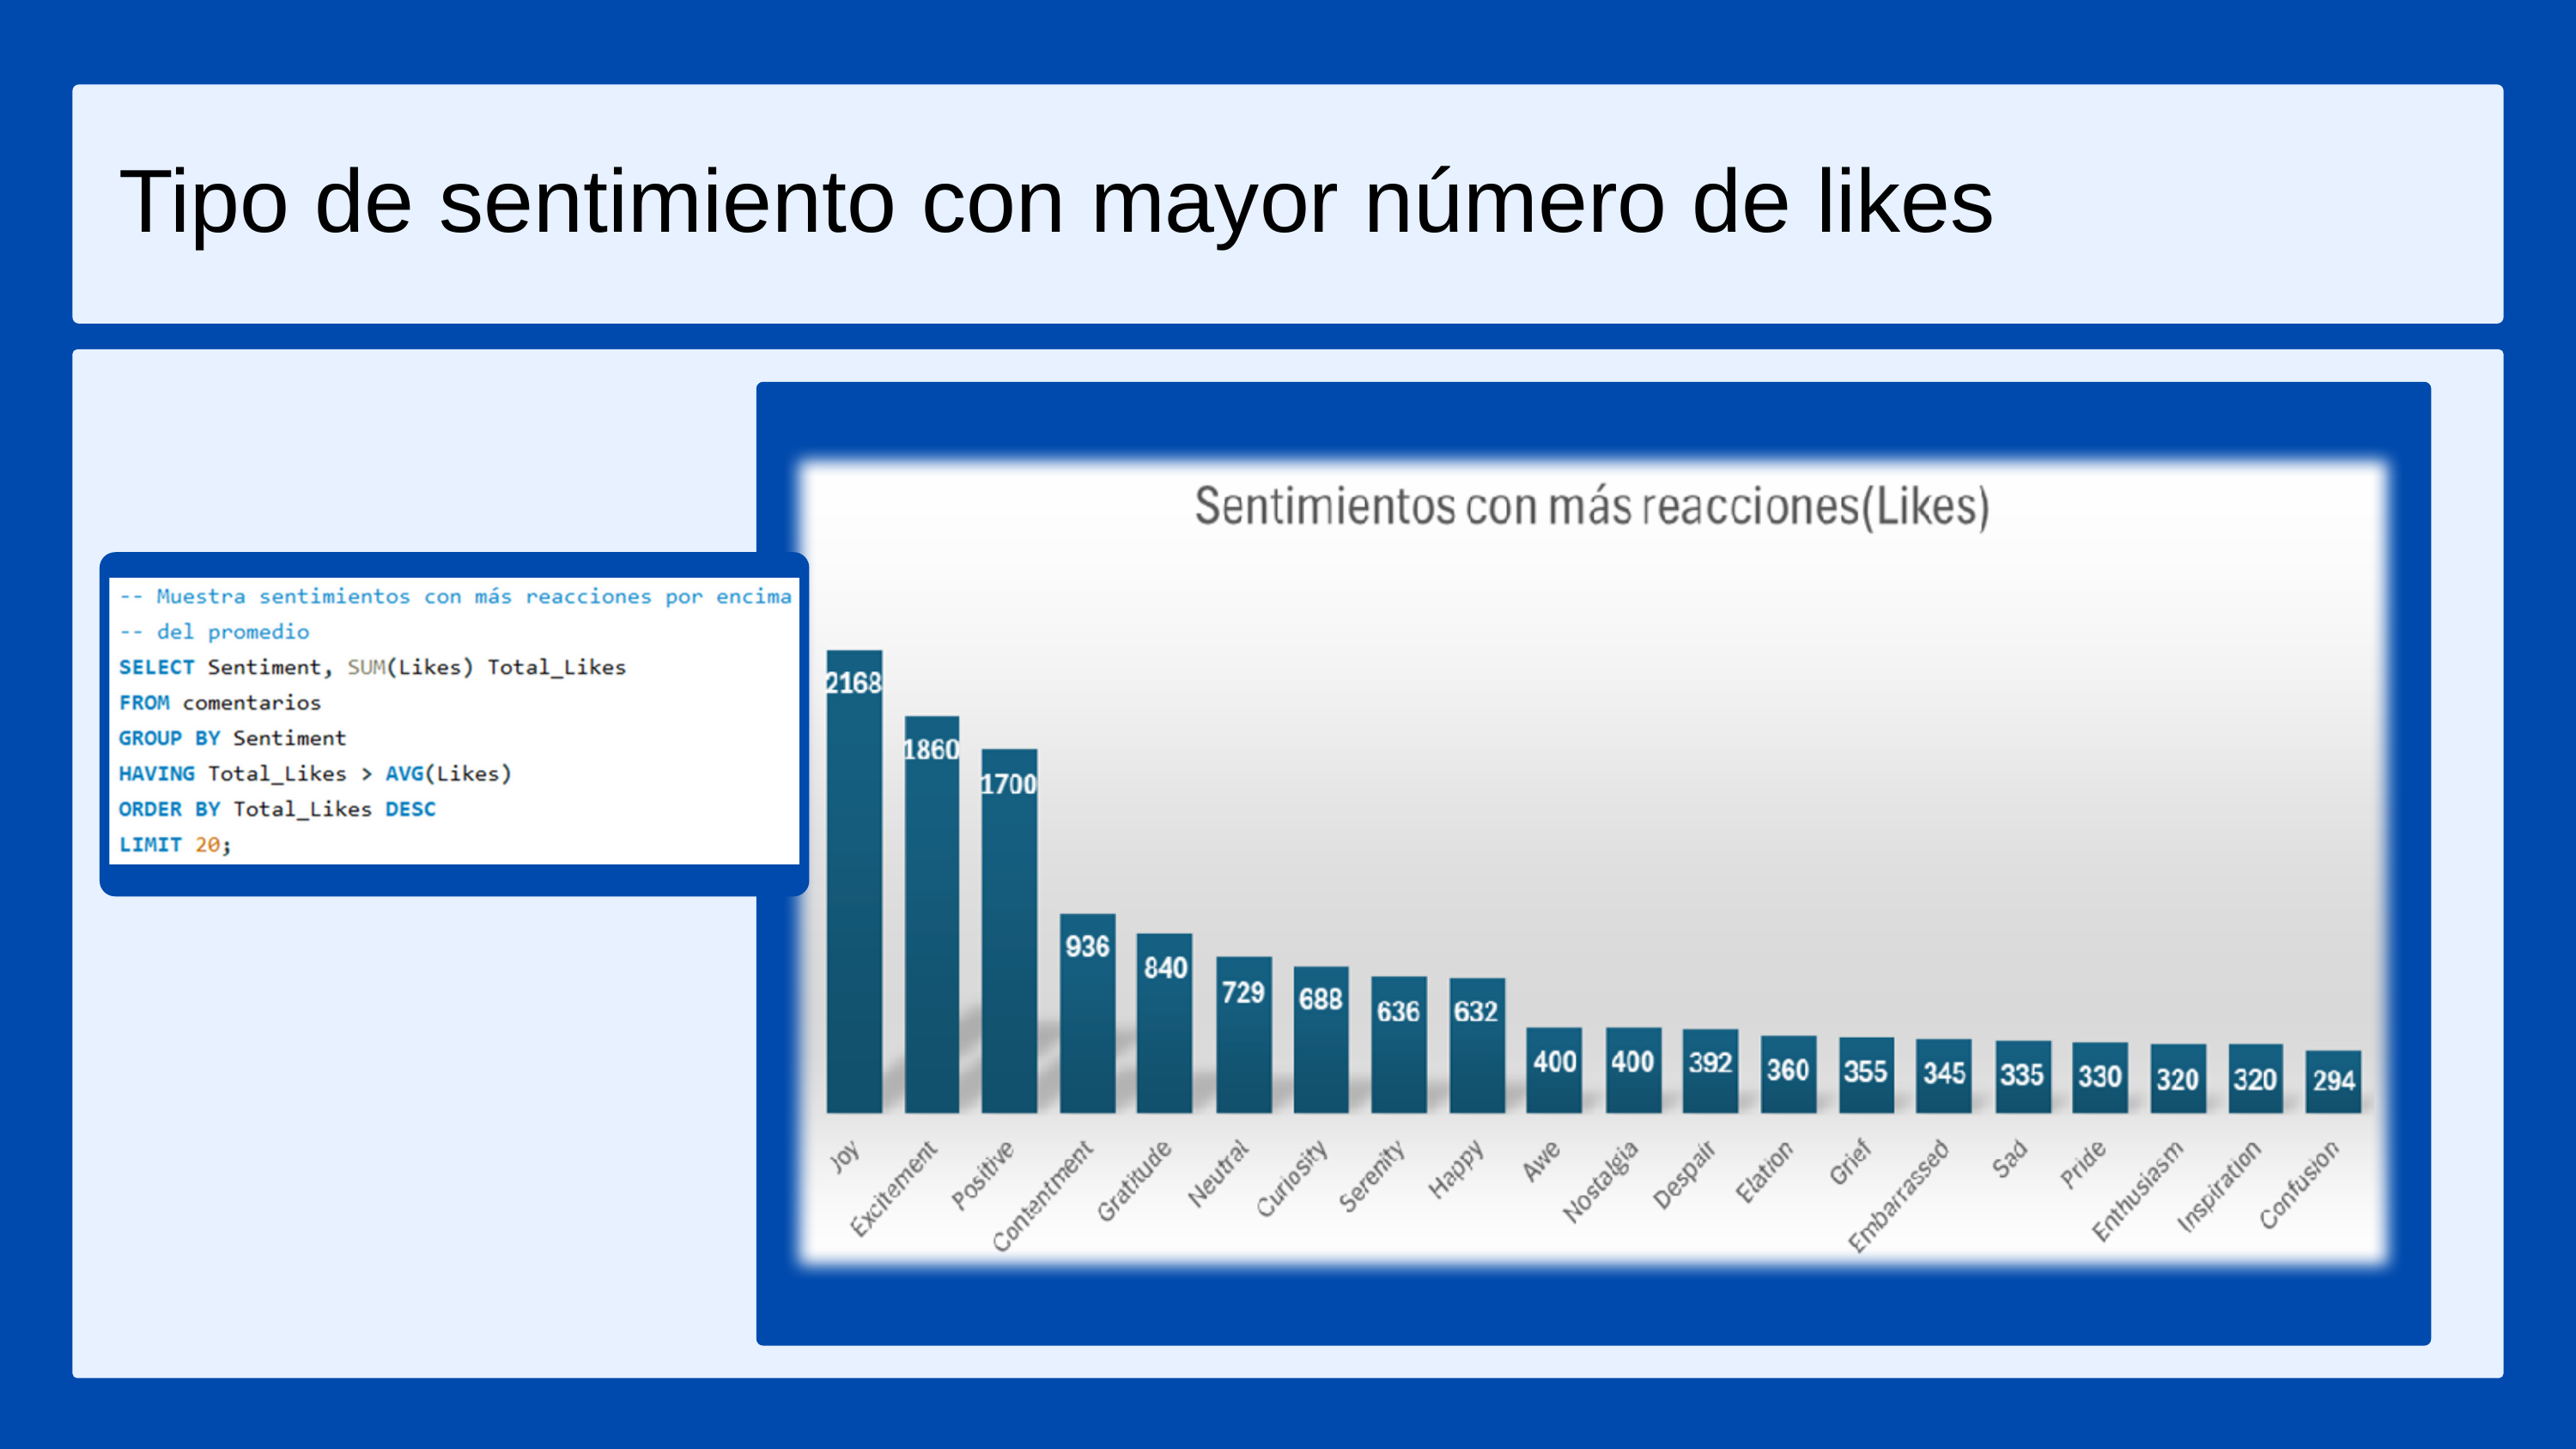

Tipo de sentimiento con mayor número de likes